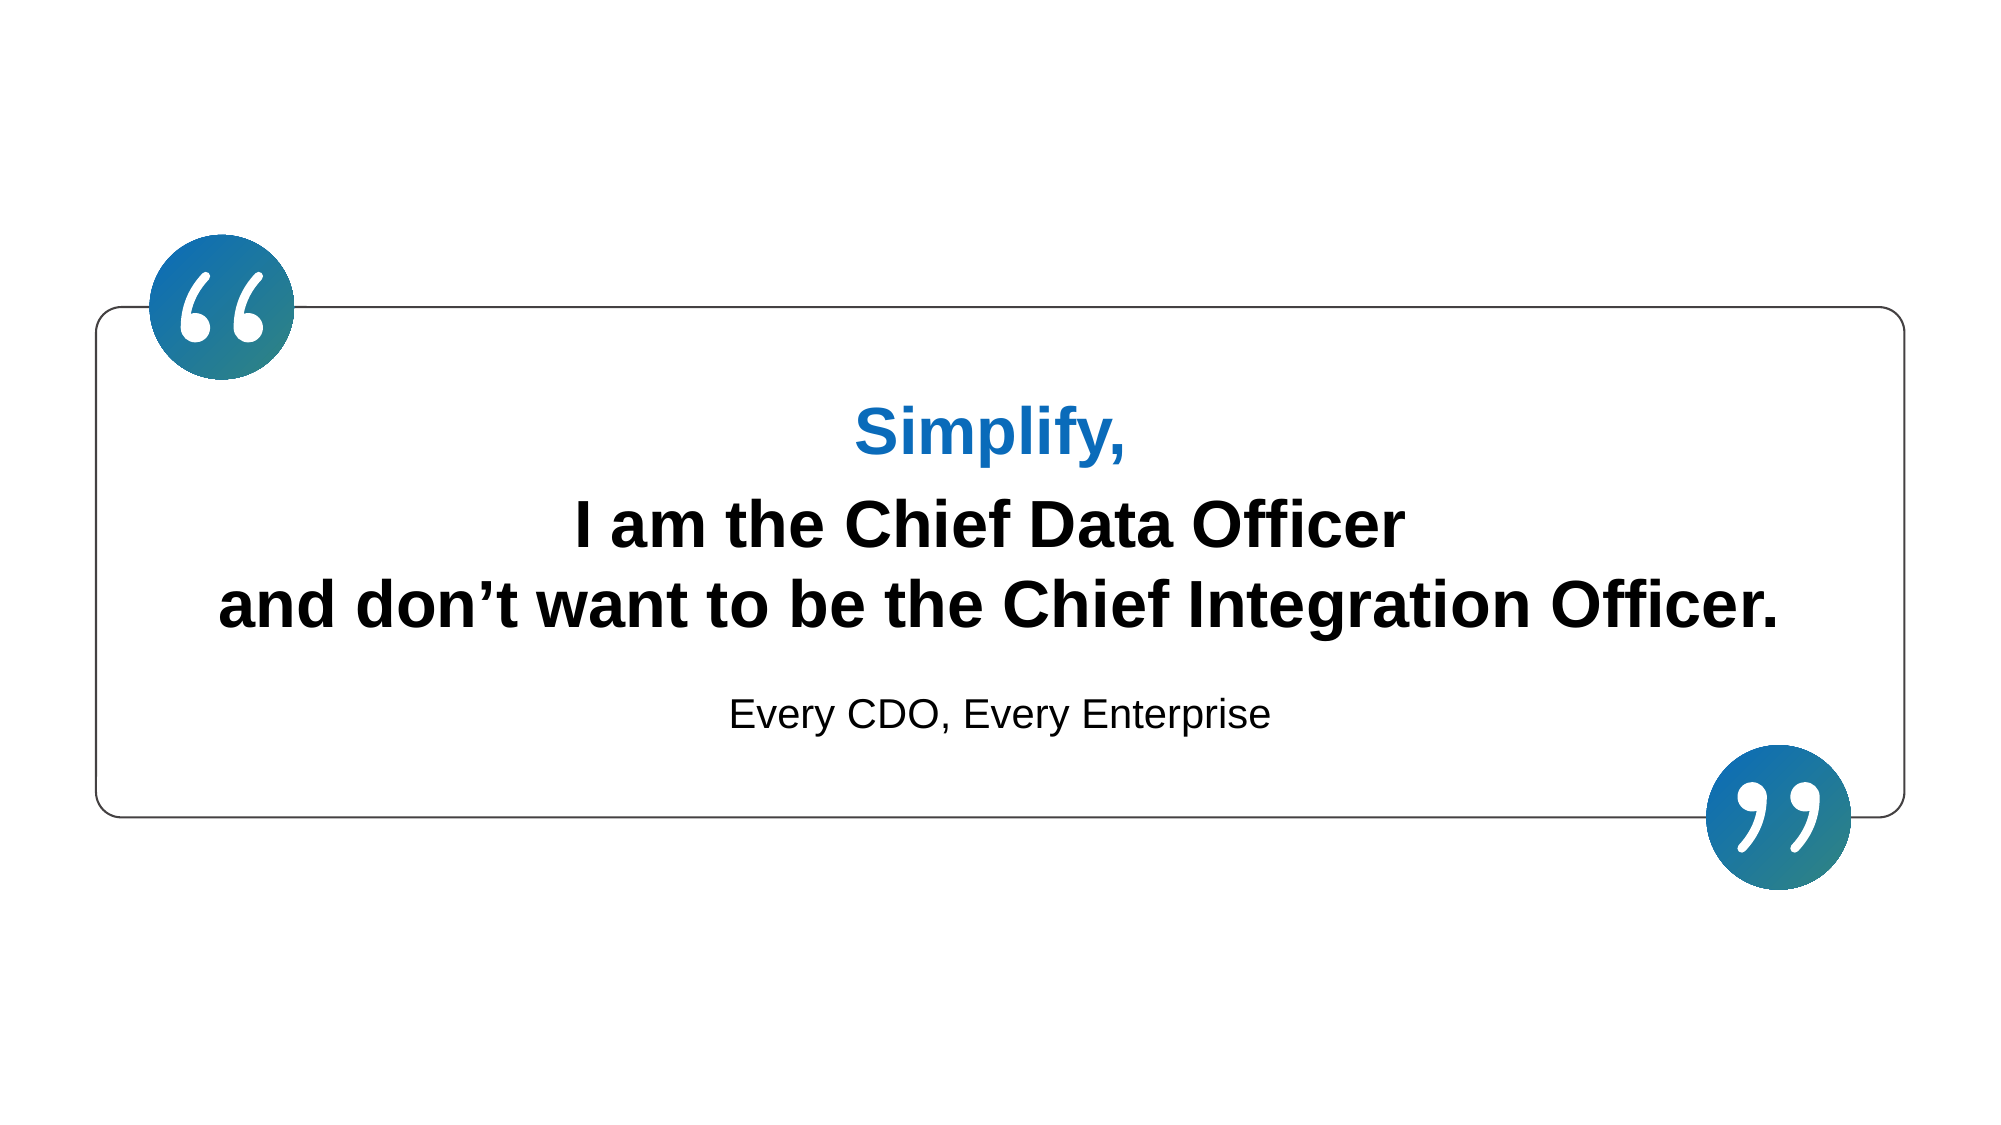

# Chief Data Officer quote

Simplify,
I am the Chief Data Officer
and don’t want to be the Chief Integration Officer.
Every CDO, Every Enterprise